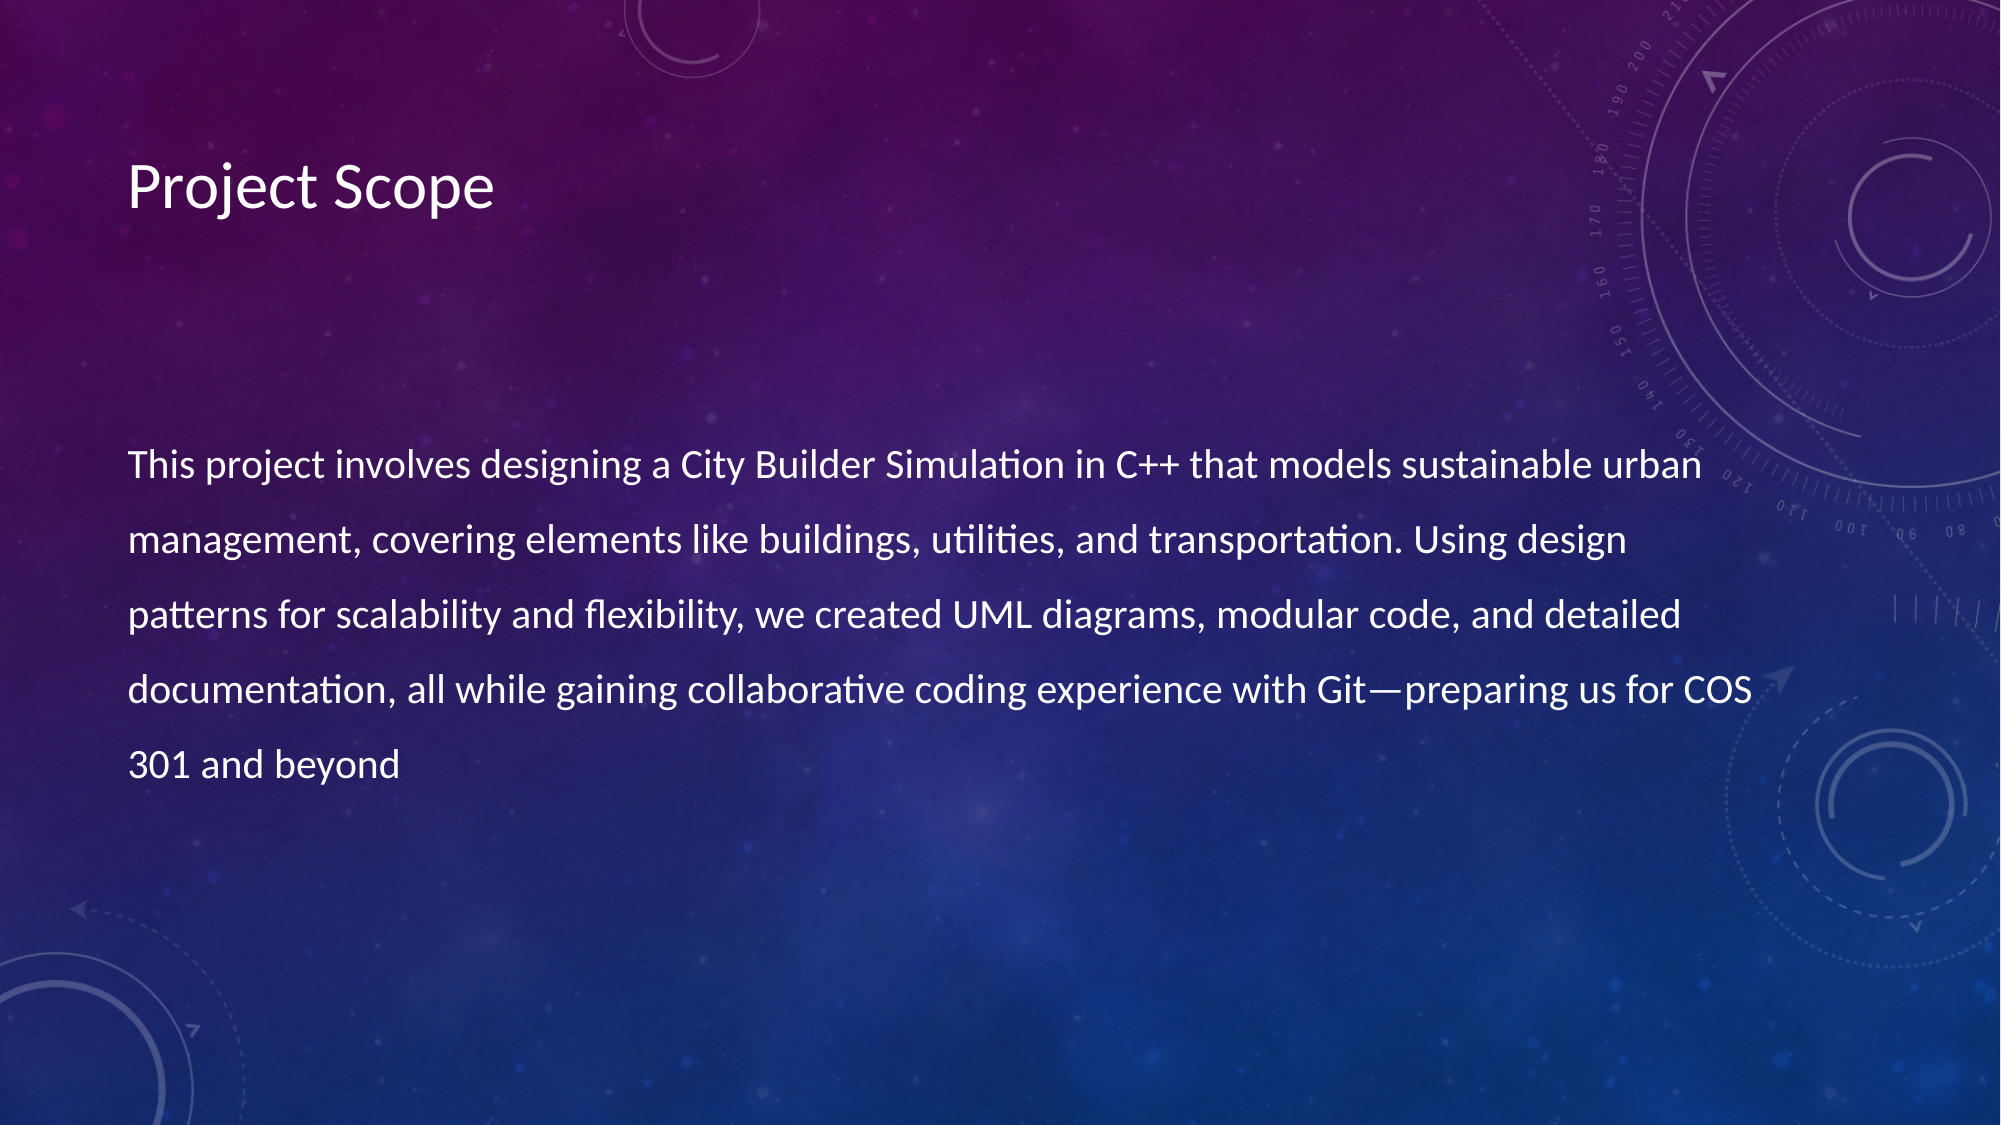

# Project Scope
This project involves designing a City Builder Simulation in C++ that models sustainable urban management, covering elements like buildings, utilities, and transportation. Using design patterns for scalability and flexibility, we created UML diagrams, modular code, and detailed documentation, all while gaining collaborative coding experience with Git—preparing us for COS 301 and beyond